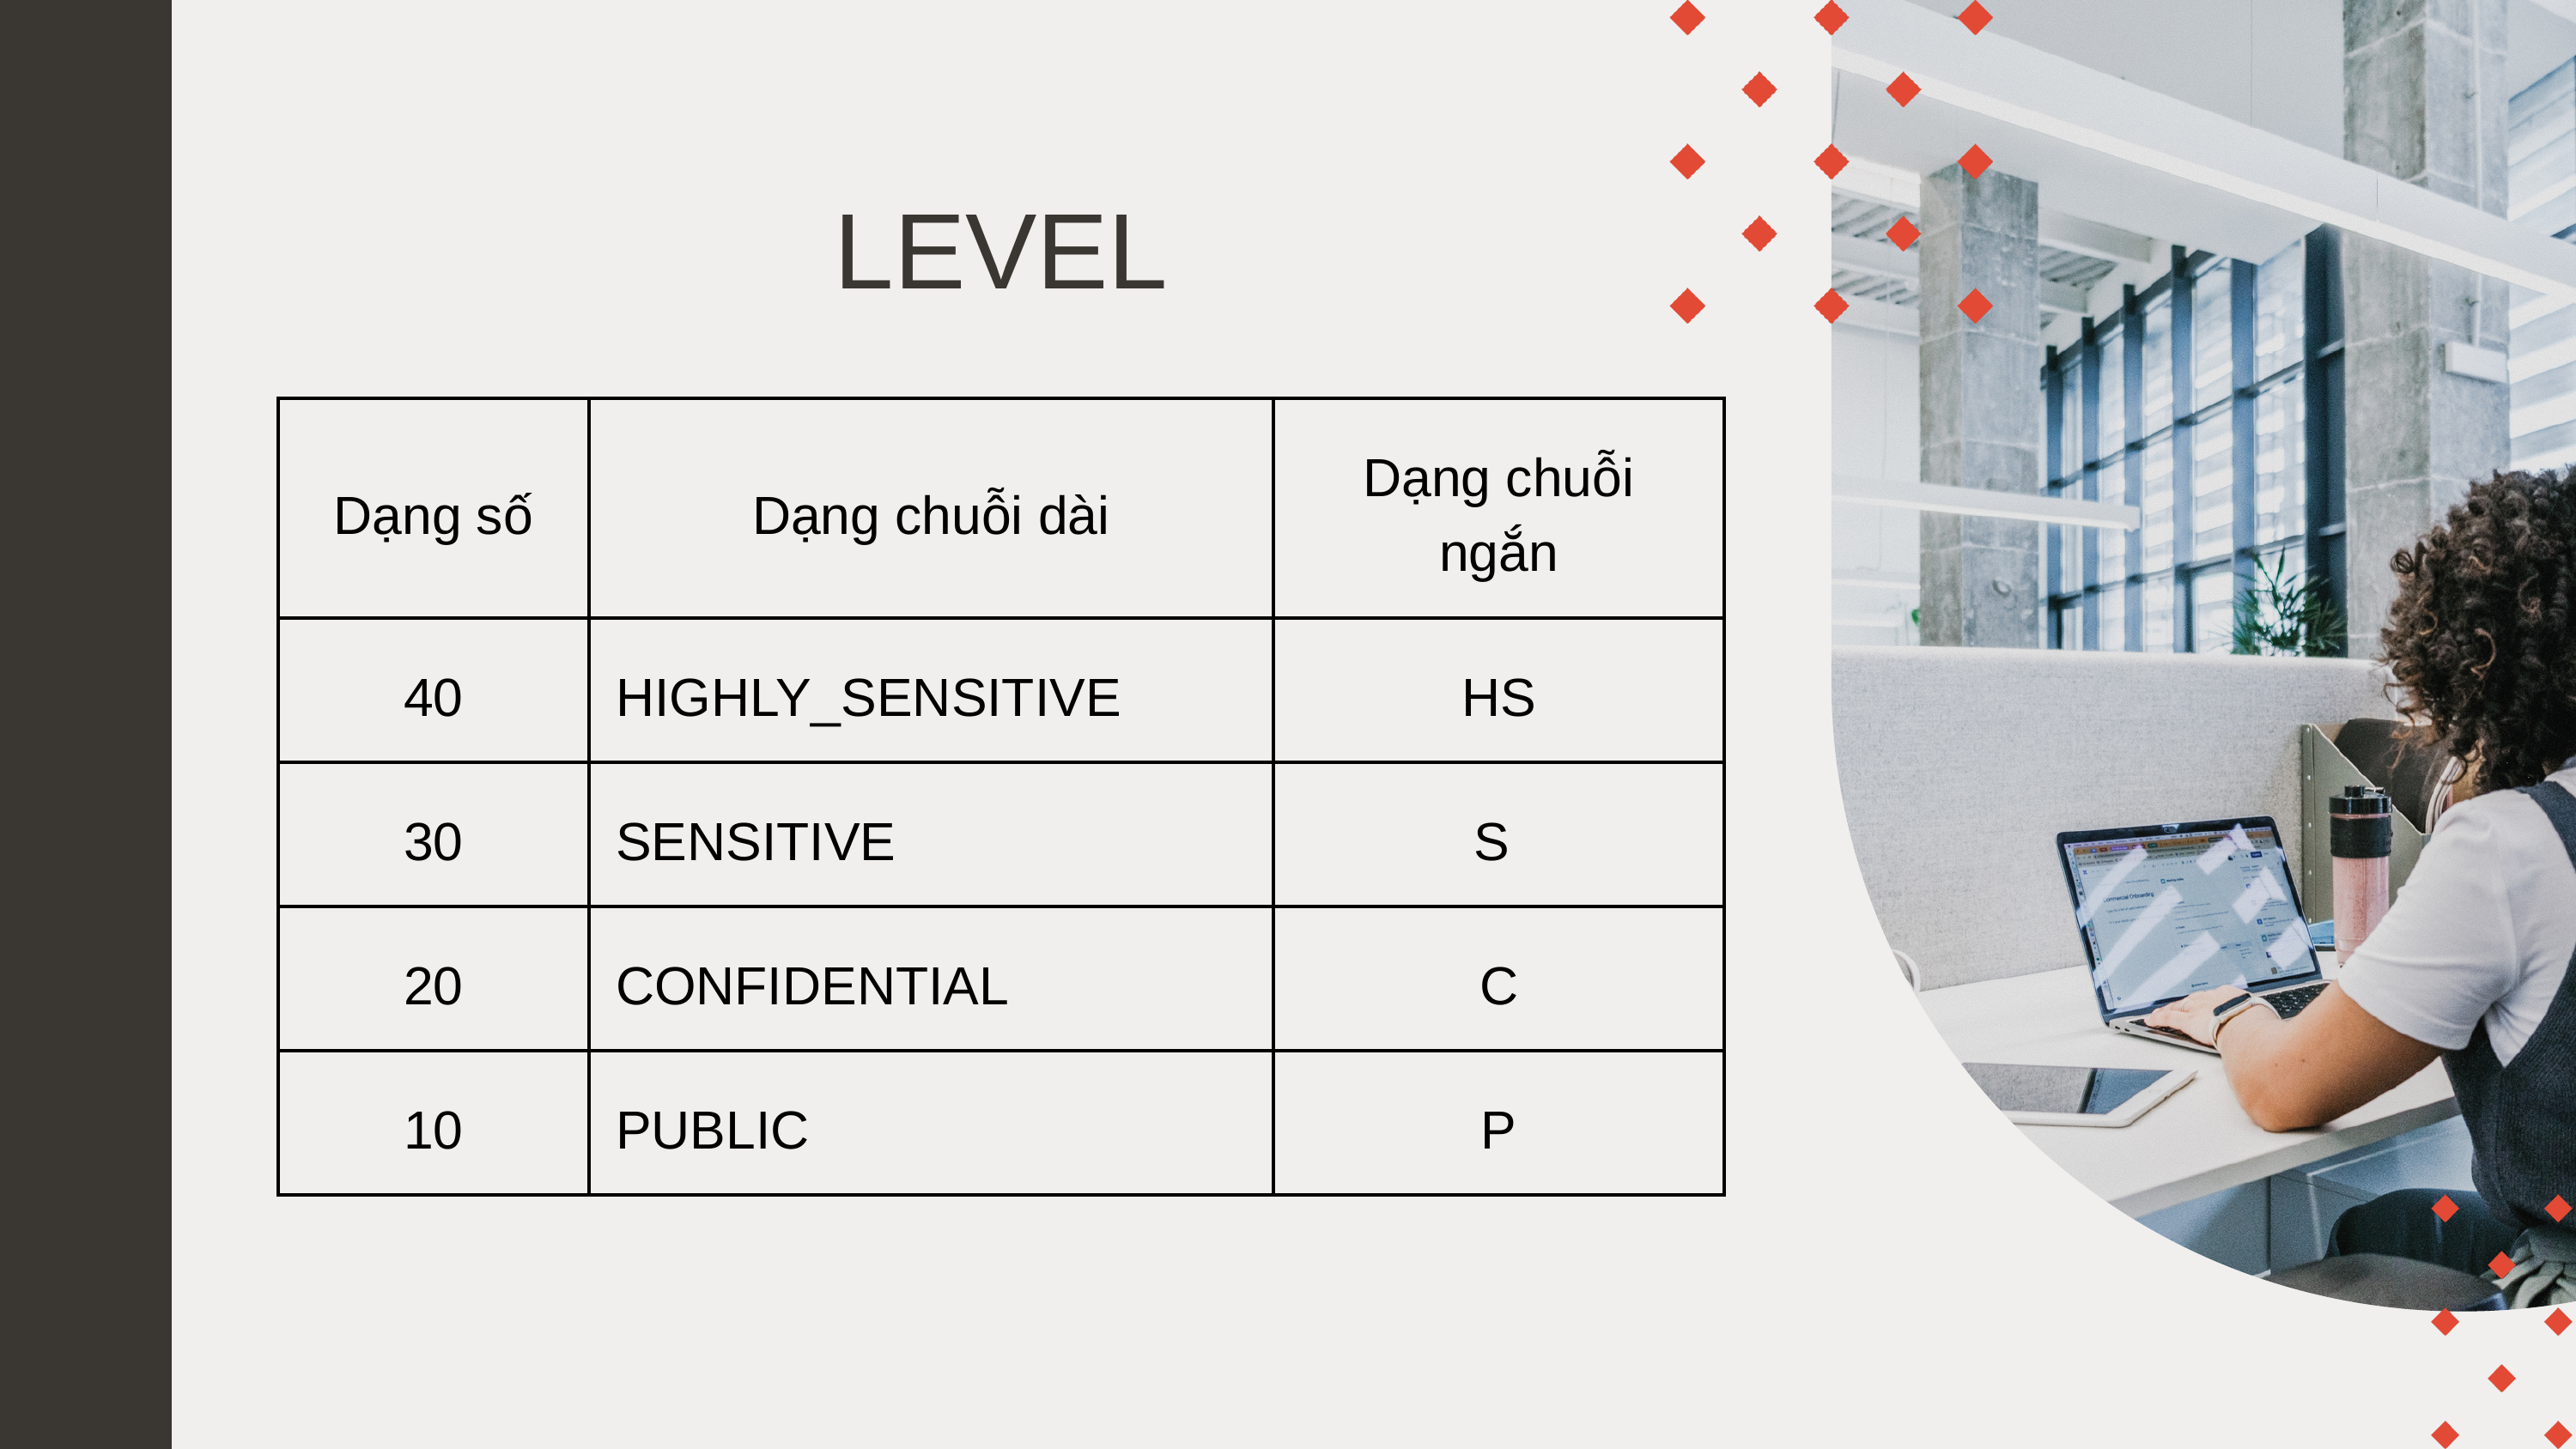

LEVEL
| Dạng số | Dạng chuỗi dài | Dạng chuỗi ngắn |
| --- | --- | --- |
| 40 | HIGHLY\_SENSITIVE | HS |
| 30 | SENSITIVE | S |
| 20 | CONFIDENTIAL | C |
| 10 | PUBLIC | P |